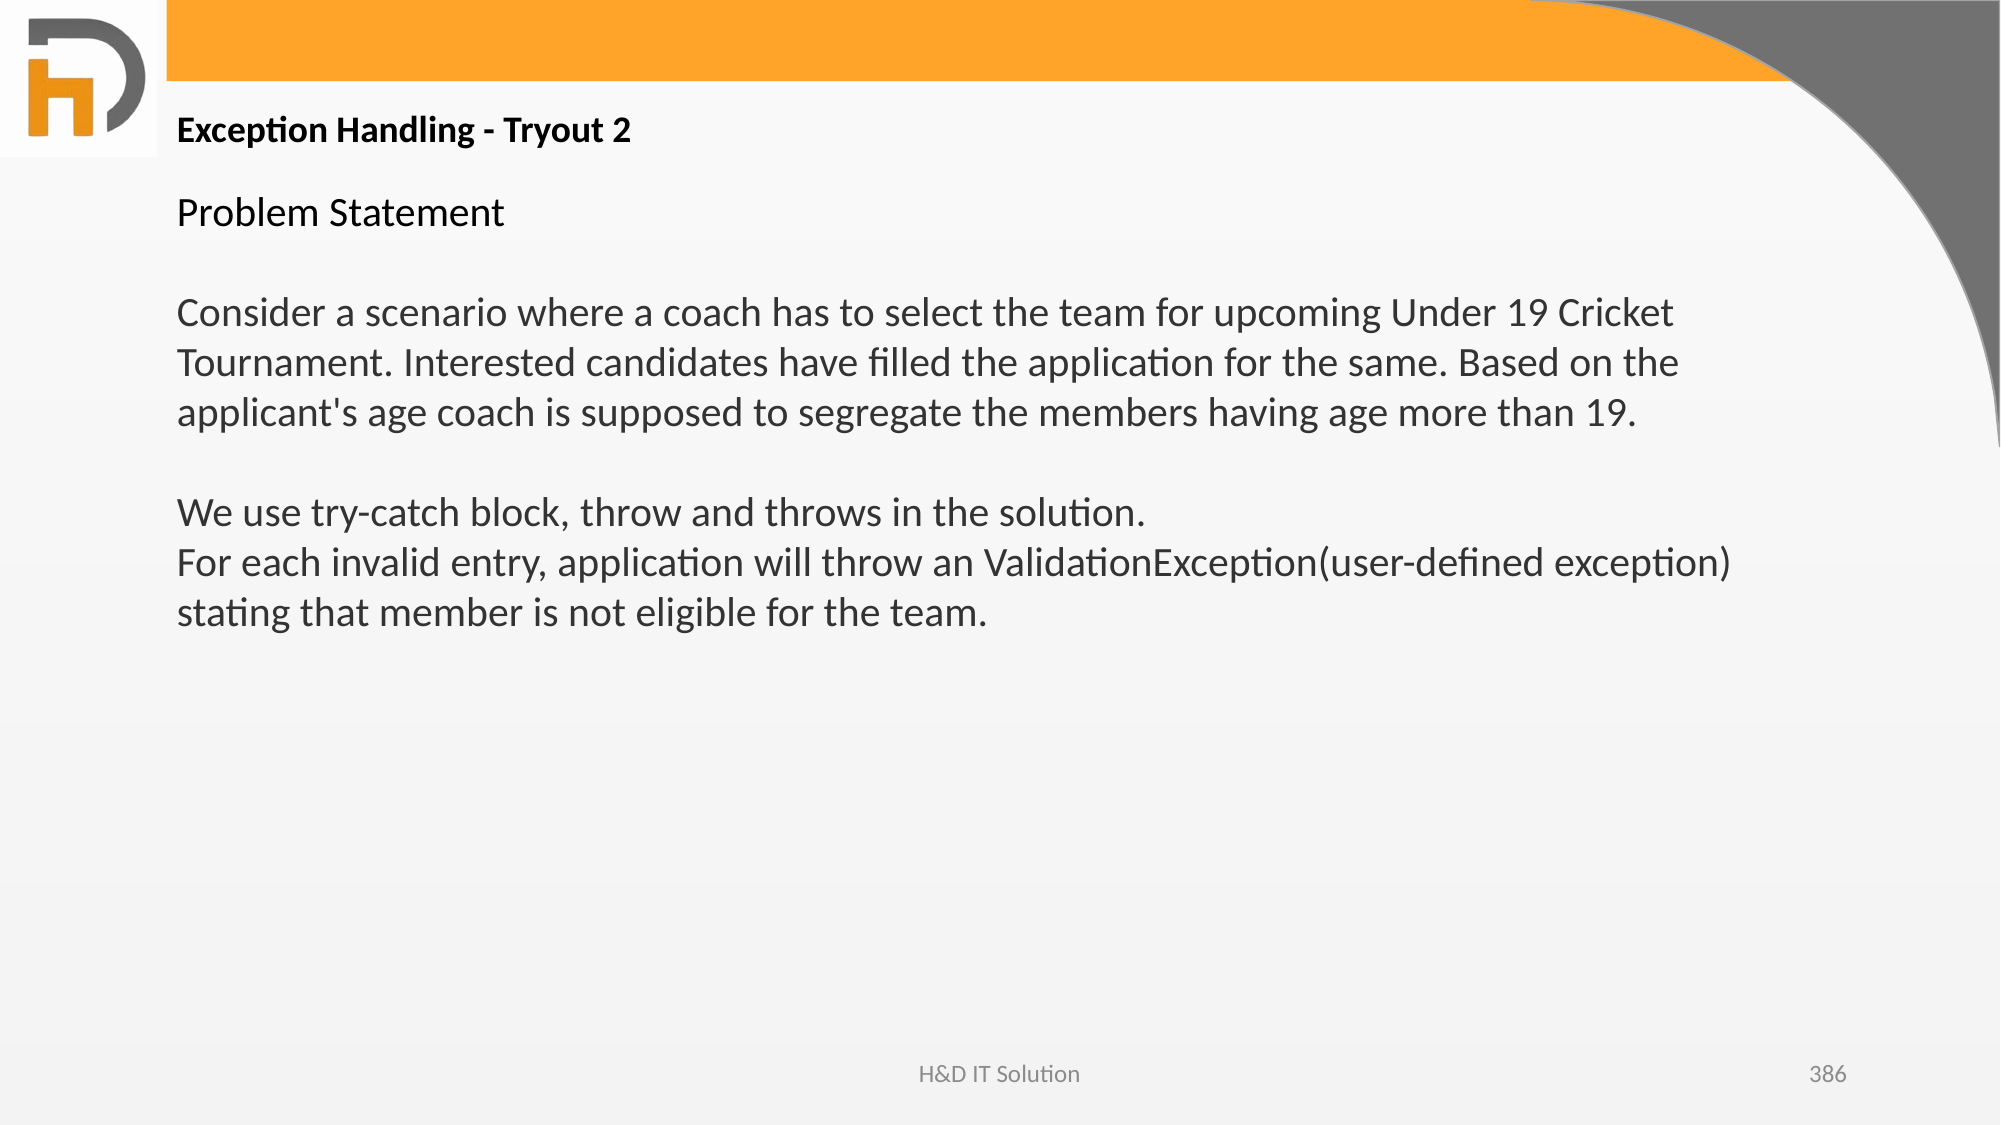

Exception Handling - Tryout 2
Problem Statement

Consider a scenario where a coach has to select the team for upcoming Under 19 Cricket Tournament. Interested candidates have filled the application for the same. Based on the applicant's age coach is supposed to segregate the members having age more than 19.

We use try-catch block, throw and throws in the solution.
For each invalid entry, application will throw an ValidationException(user-defined exception) stating that member is not eligible for the team.

H&D IT Solution
386